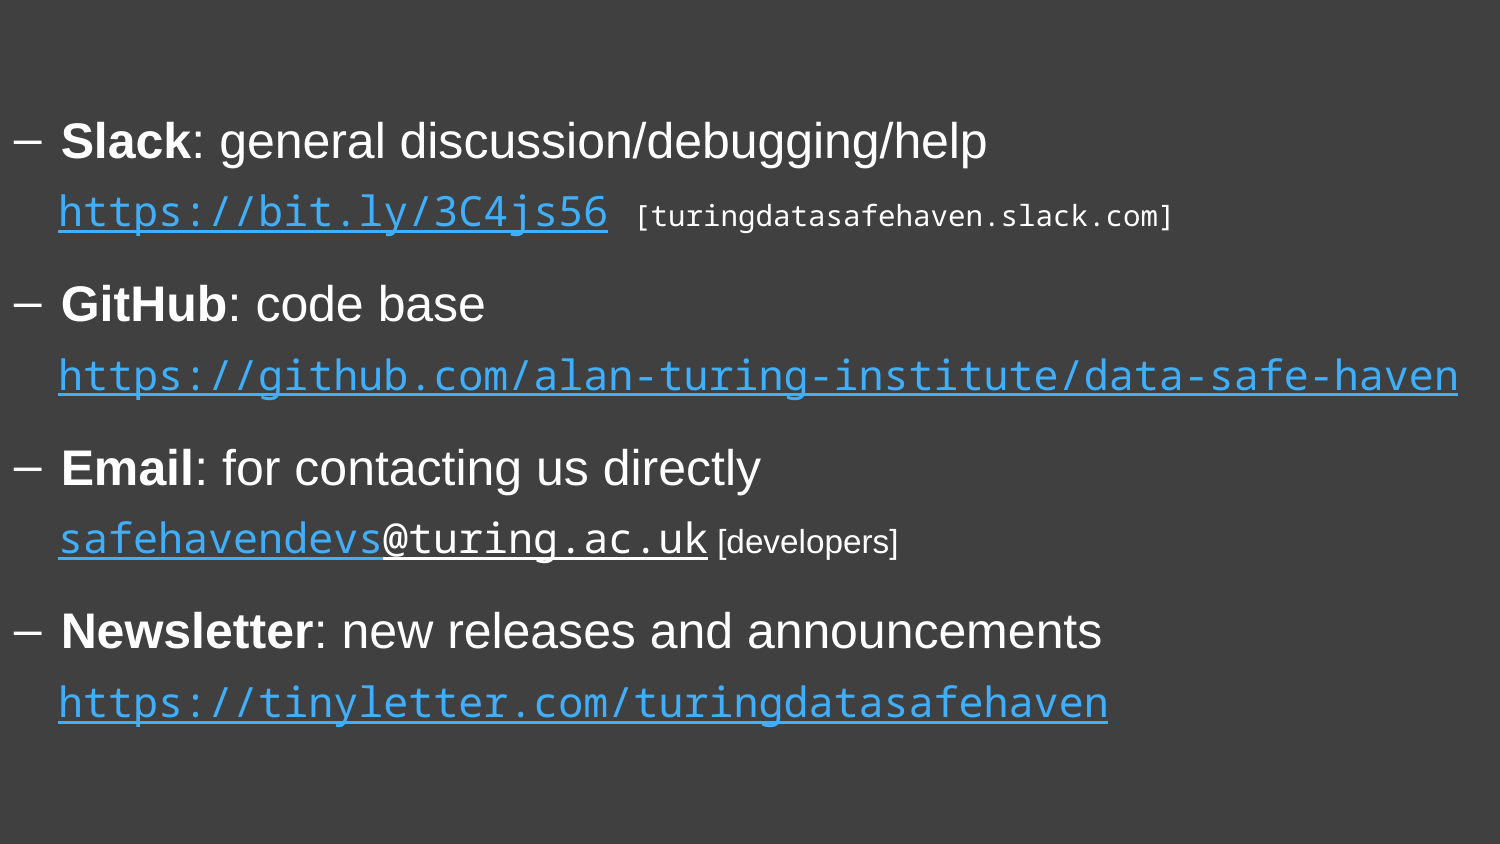

Slack: general discussion/debugging/help
https://bit.ly/3C4js56 [turingdatasafehaven.slack.com]

GitHub: code base
https://github.com/alan-turing-institute/data-safe-haven

Email: for contacting us directly
safehavendevs@turing.ac.uk [developers]

Newsletter: new releases and announcements
https://tinyletter.com/turingdatasafehaven